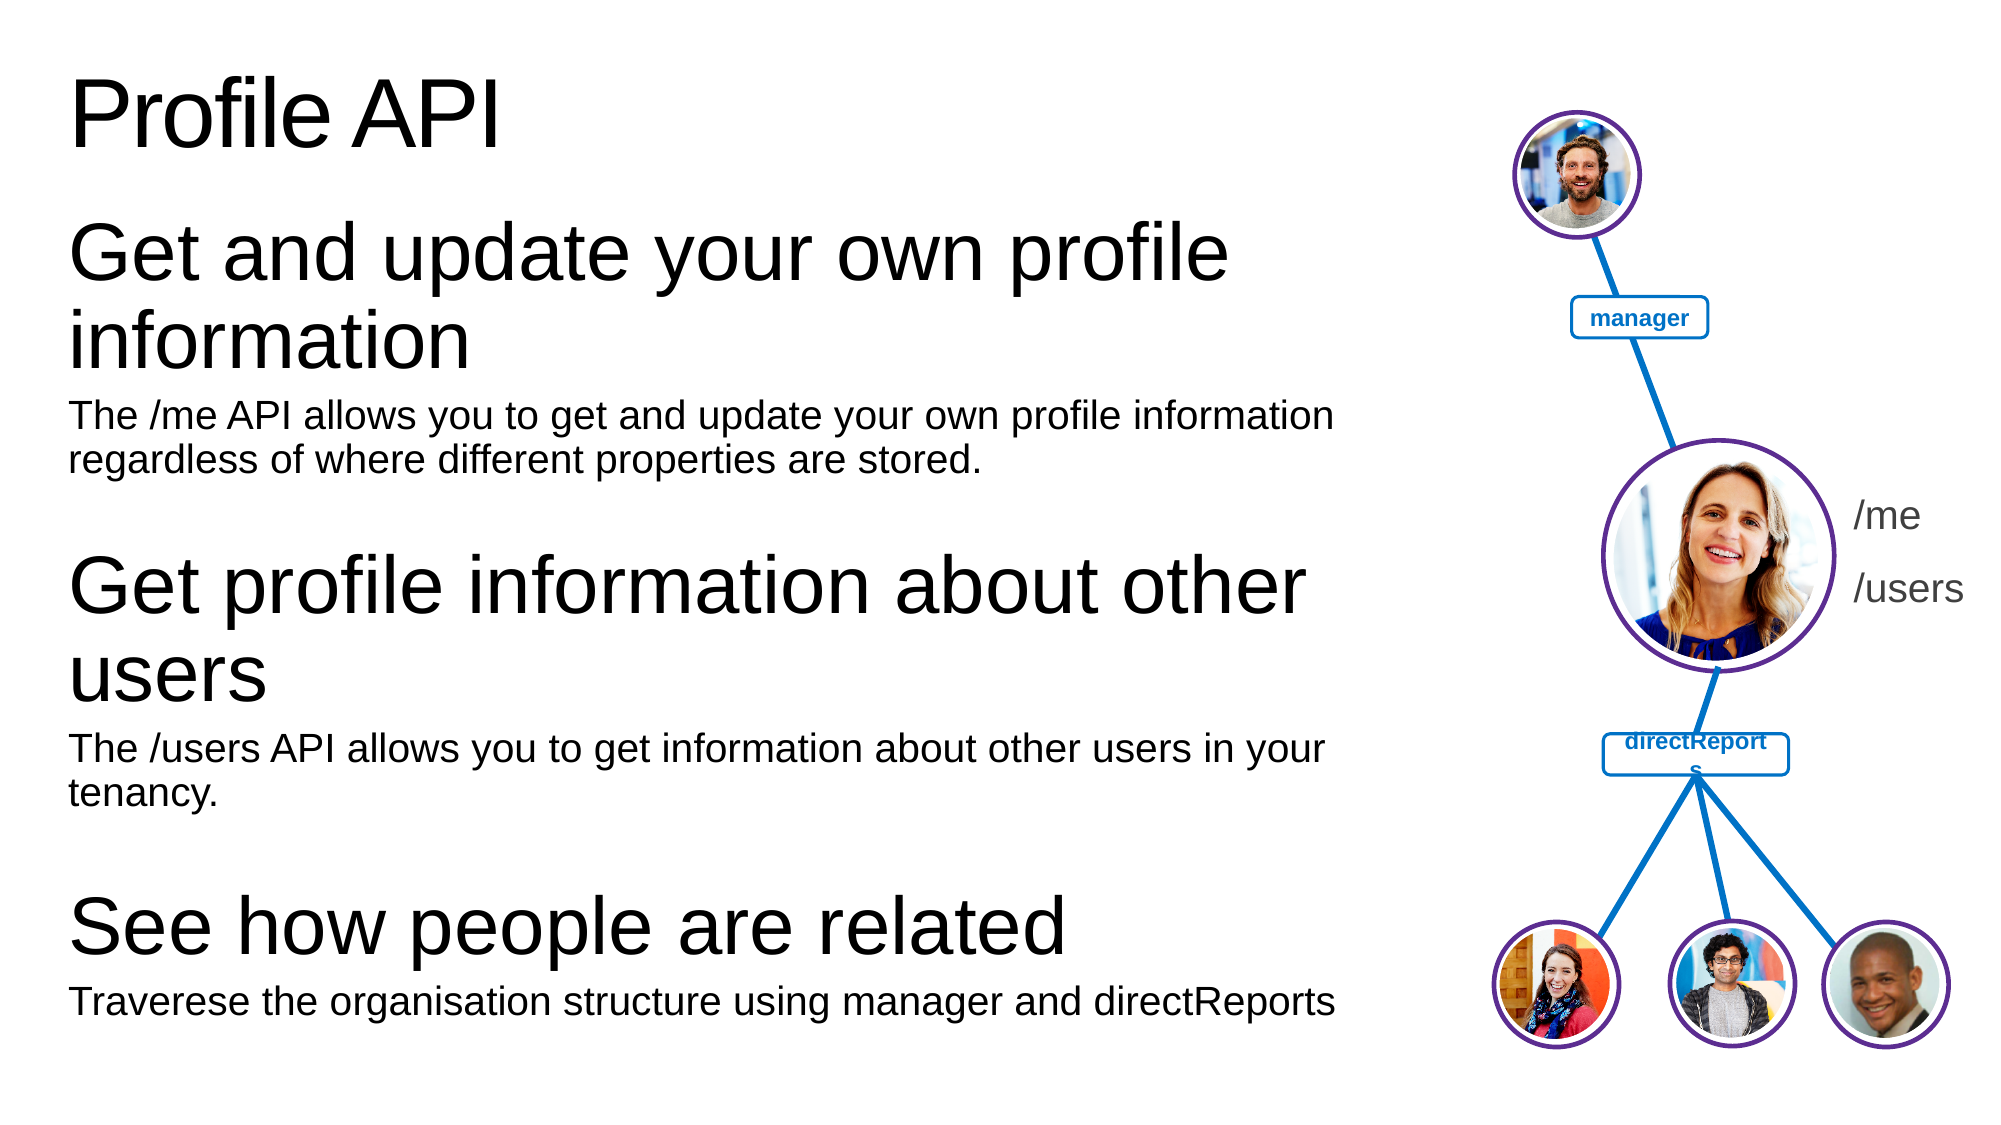

# Profile API

Get and update your own profile information
The /me API allows you to get and update your own profile information regardless of where different properties are stored.
Get profile information about other users
The /users API allows you to get information about other users in your tenancy.

See how people are related
Traverese the organisation structure using manager and directReports

manager

/me
/users
directReports